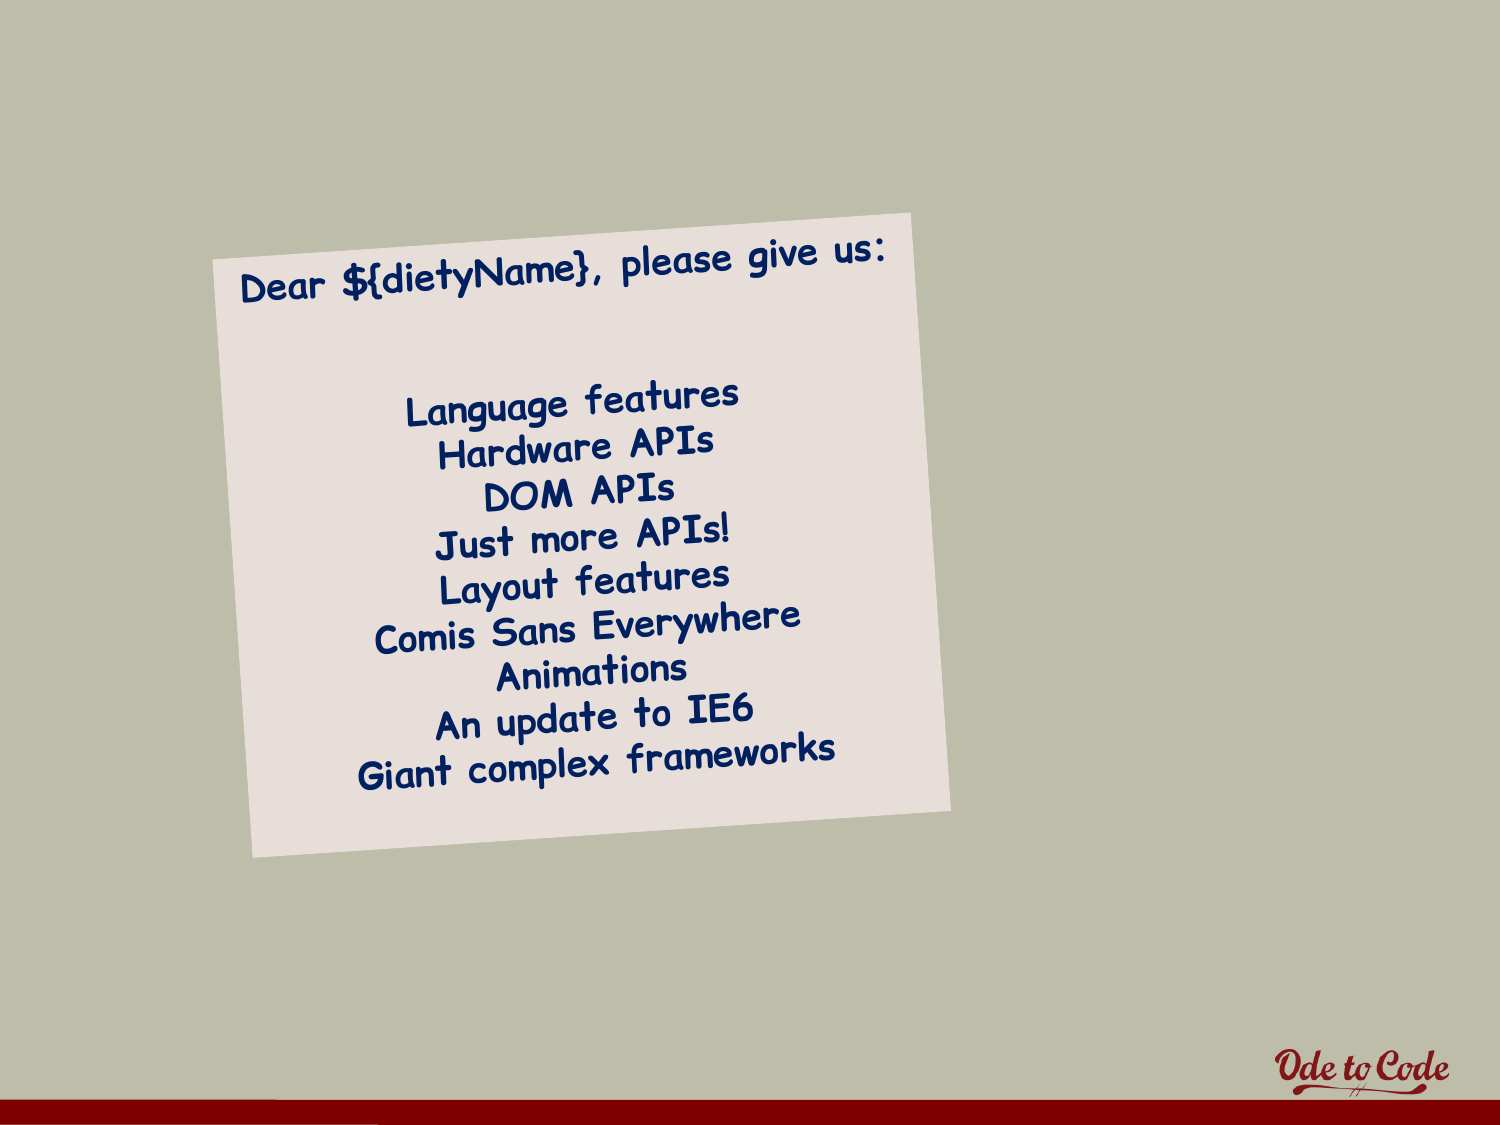

Dear ${dietyName}, please give us:

Language features
Hardware APIs
DOM APIs
Just more APIs!
Layout features
Comis Sans Everywhere
Animations
An update to IE6
Giant complex frameworks